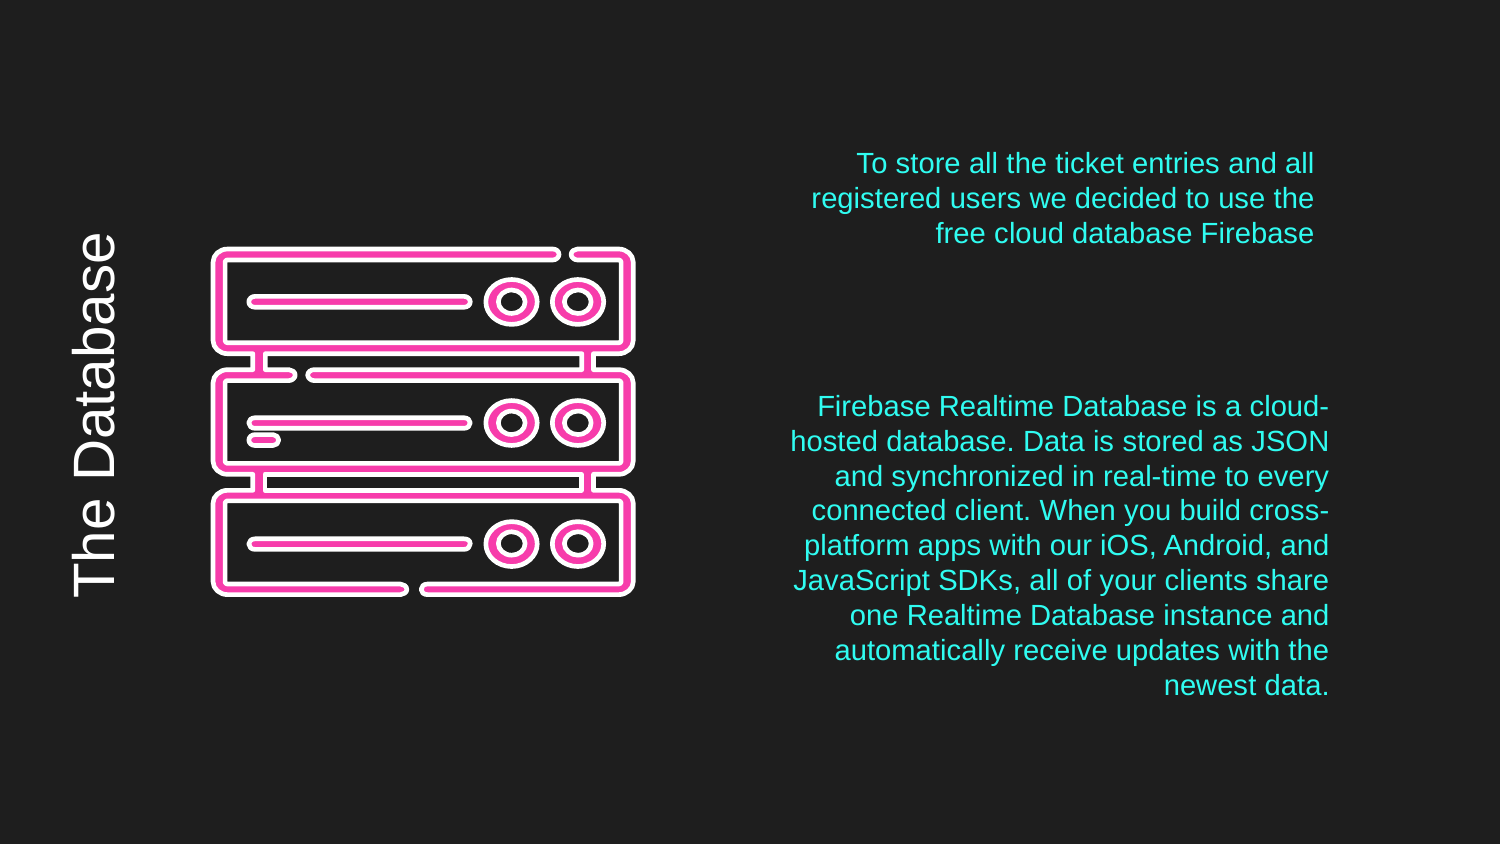

To store all the ticket entries and all registered users we decided to use the free cloud database Firebase

# The Database
Firebase Realtime Database is a cloud-hosted database. Data is stored as JSON and synchronized in real-time to every connected client. When you build cross-platform apps with our iOS, Android, and JavaScript SDKs, all of your clients share one Realtime Database instance and automatically receive updates with the newest data.